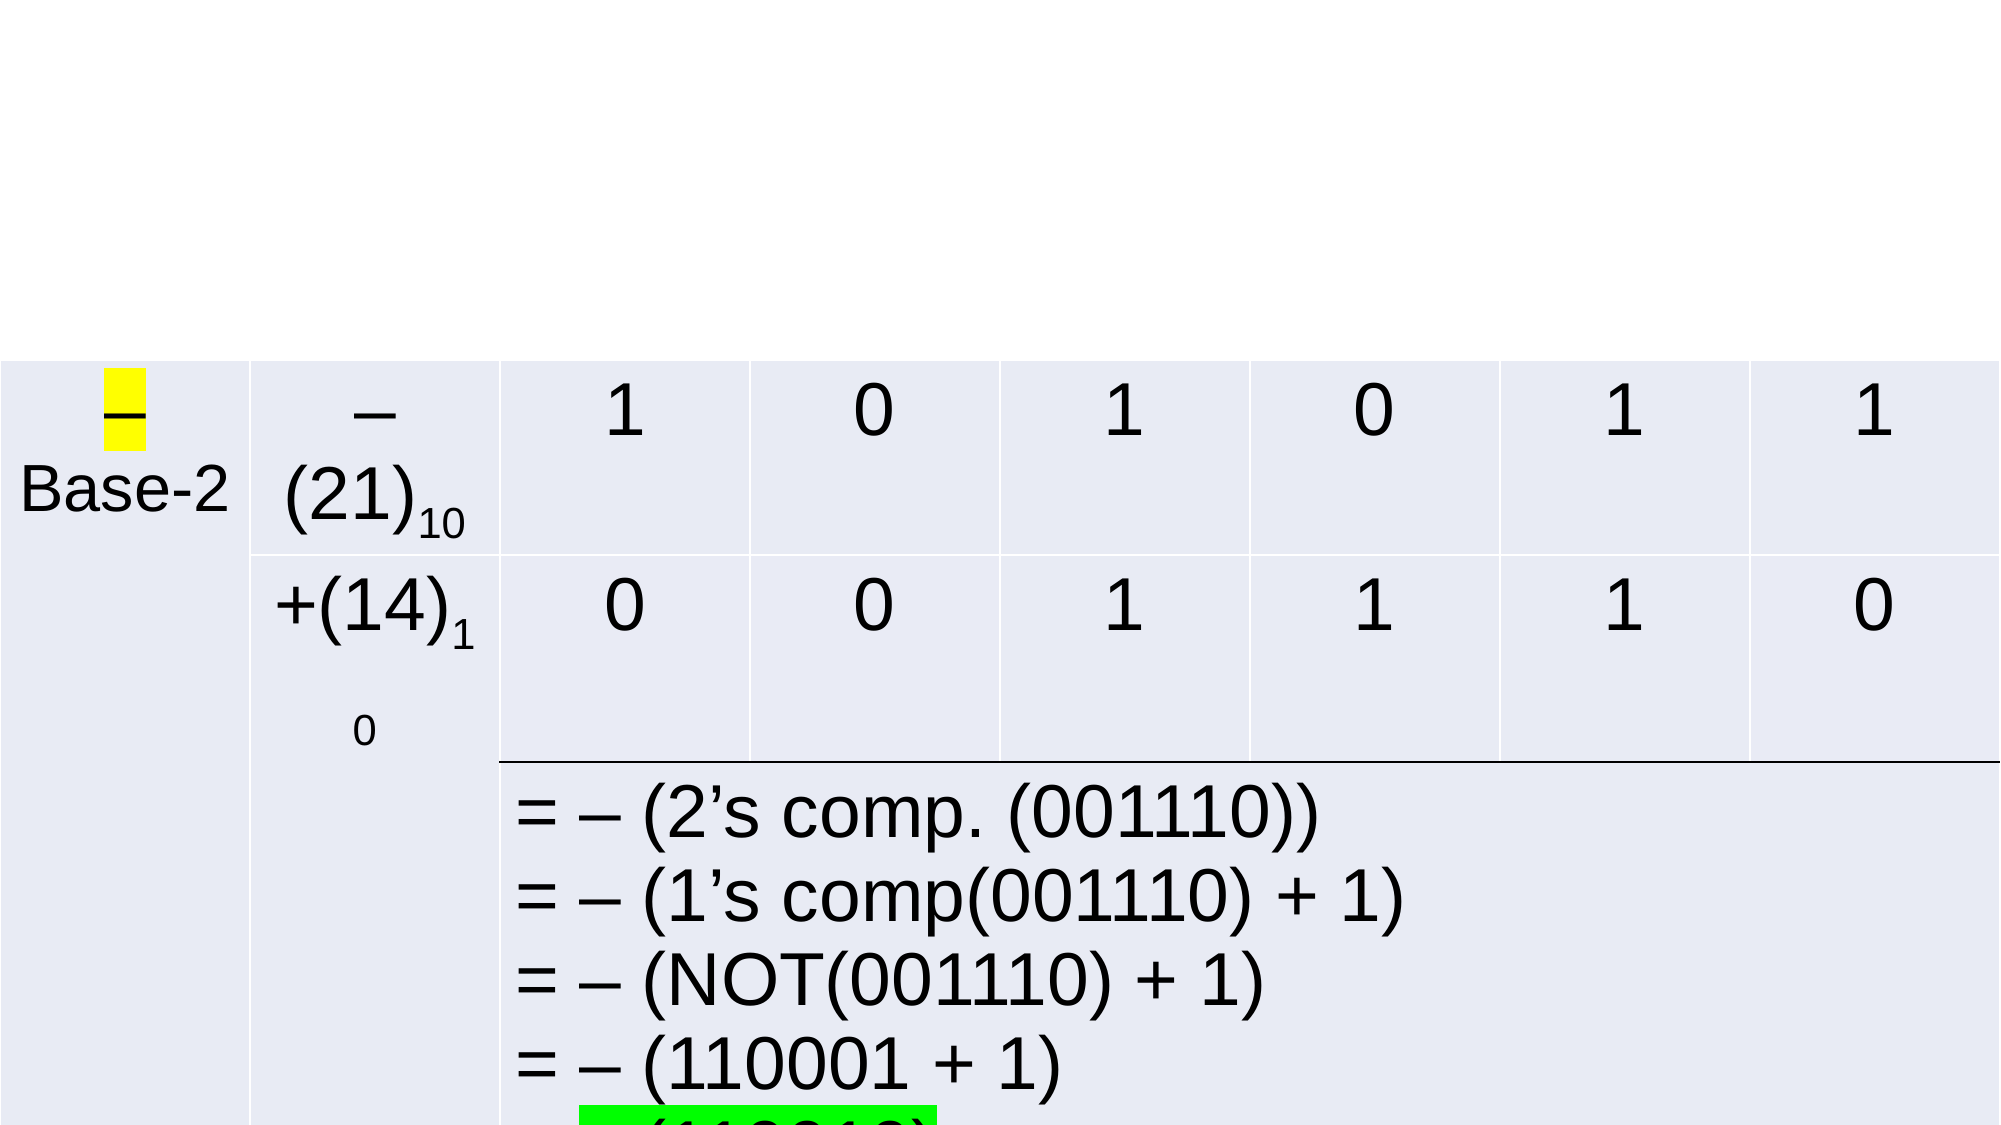

| – Base-2 | –(21)10 | 1 | 0 | 1 | 0 | 1 | 1 |
| --- | --- | --- | --- | --- | --- | --- | --- |
|  | +(14)10 | 0 | 0 | 1 | 1 | 1 | 0 |
|  |  | = – (2’s comp. (001110)) = – (1’s comp(001110) + 1) = – (NOT(001110) + 1) = – (110001 + 1) = – (110010) |  |  |  |  |  |